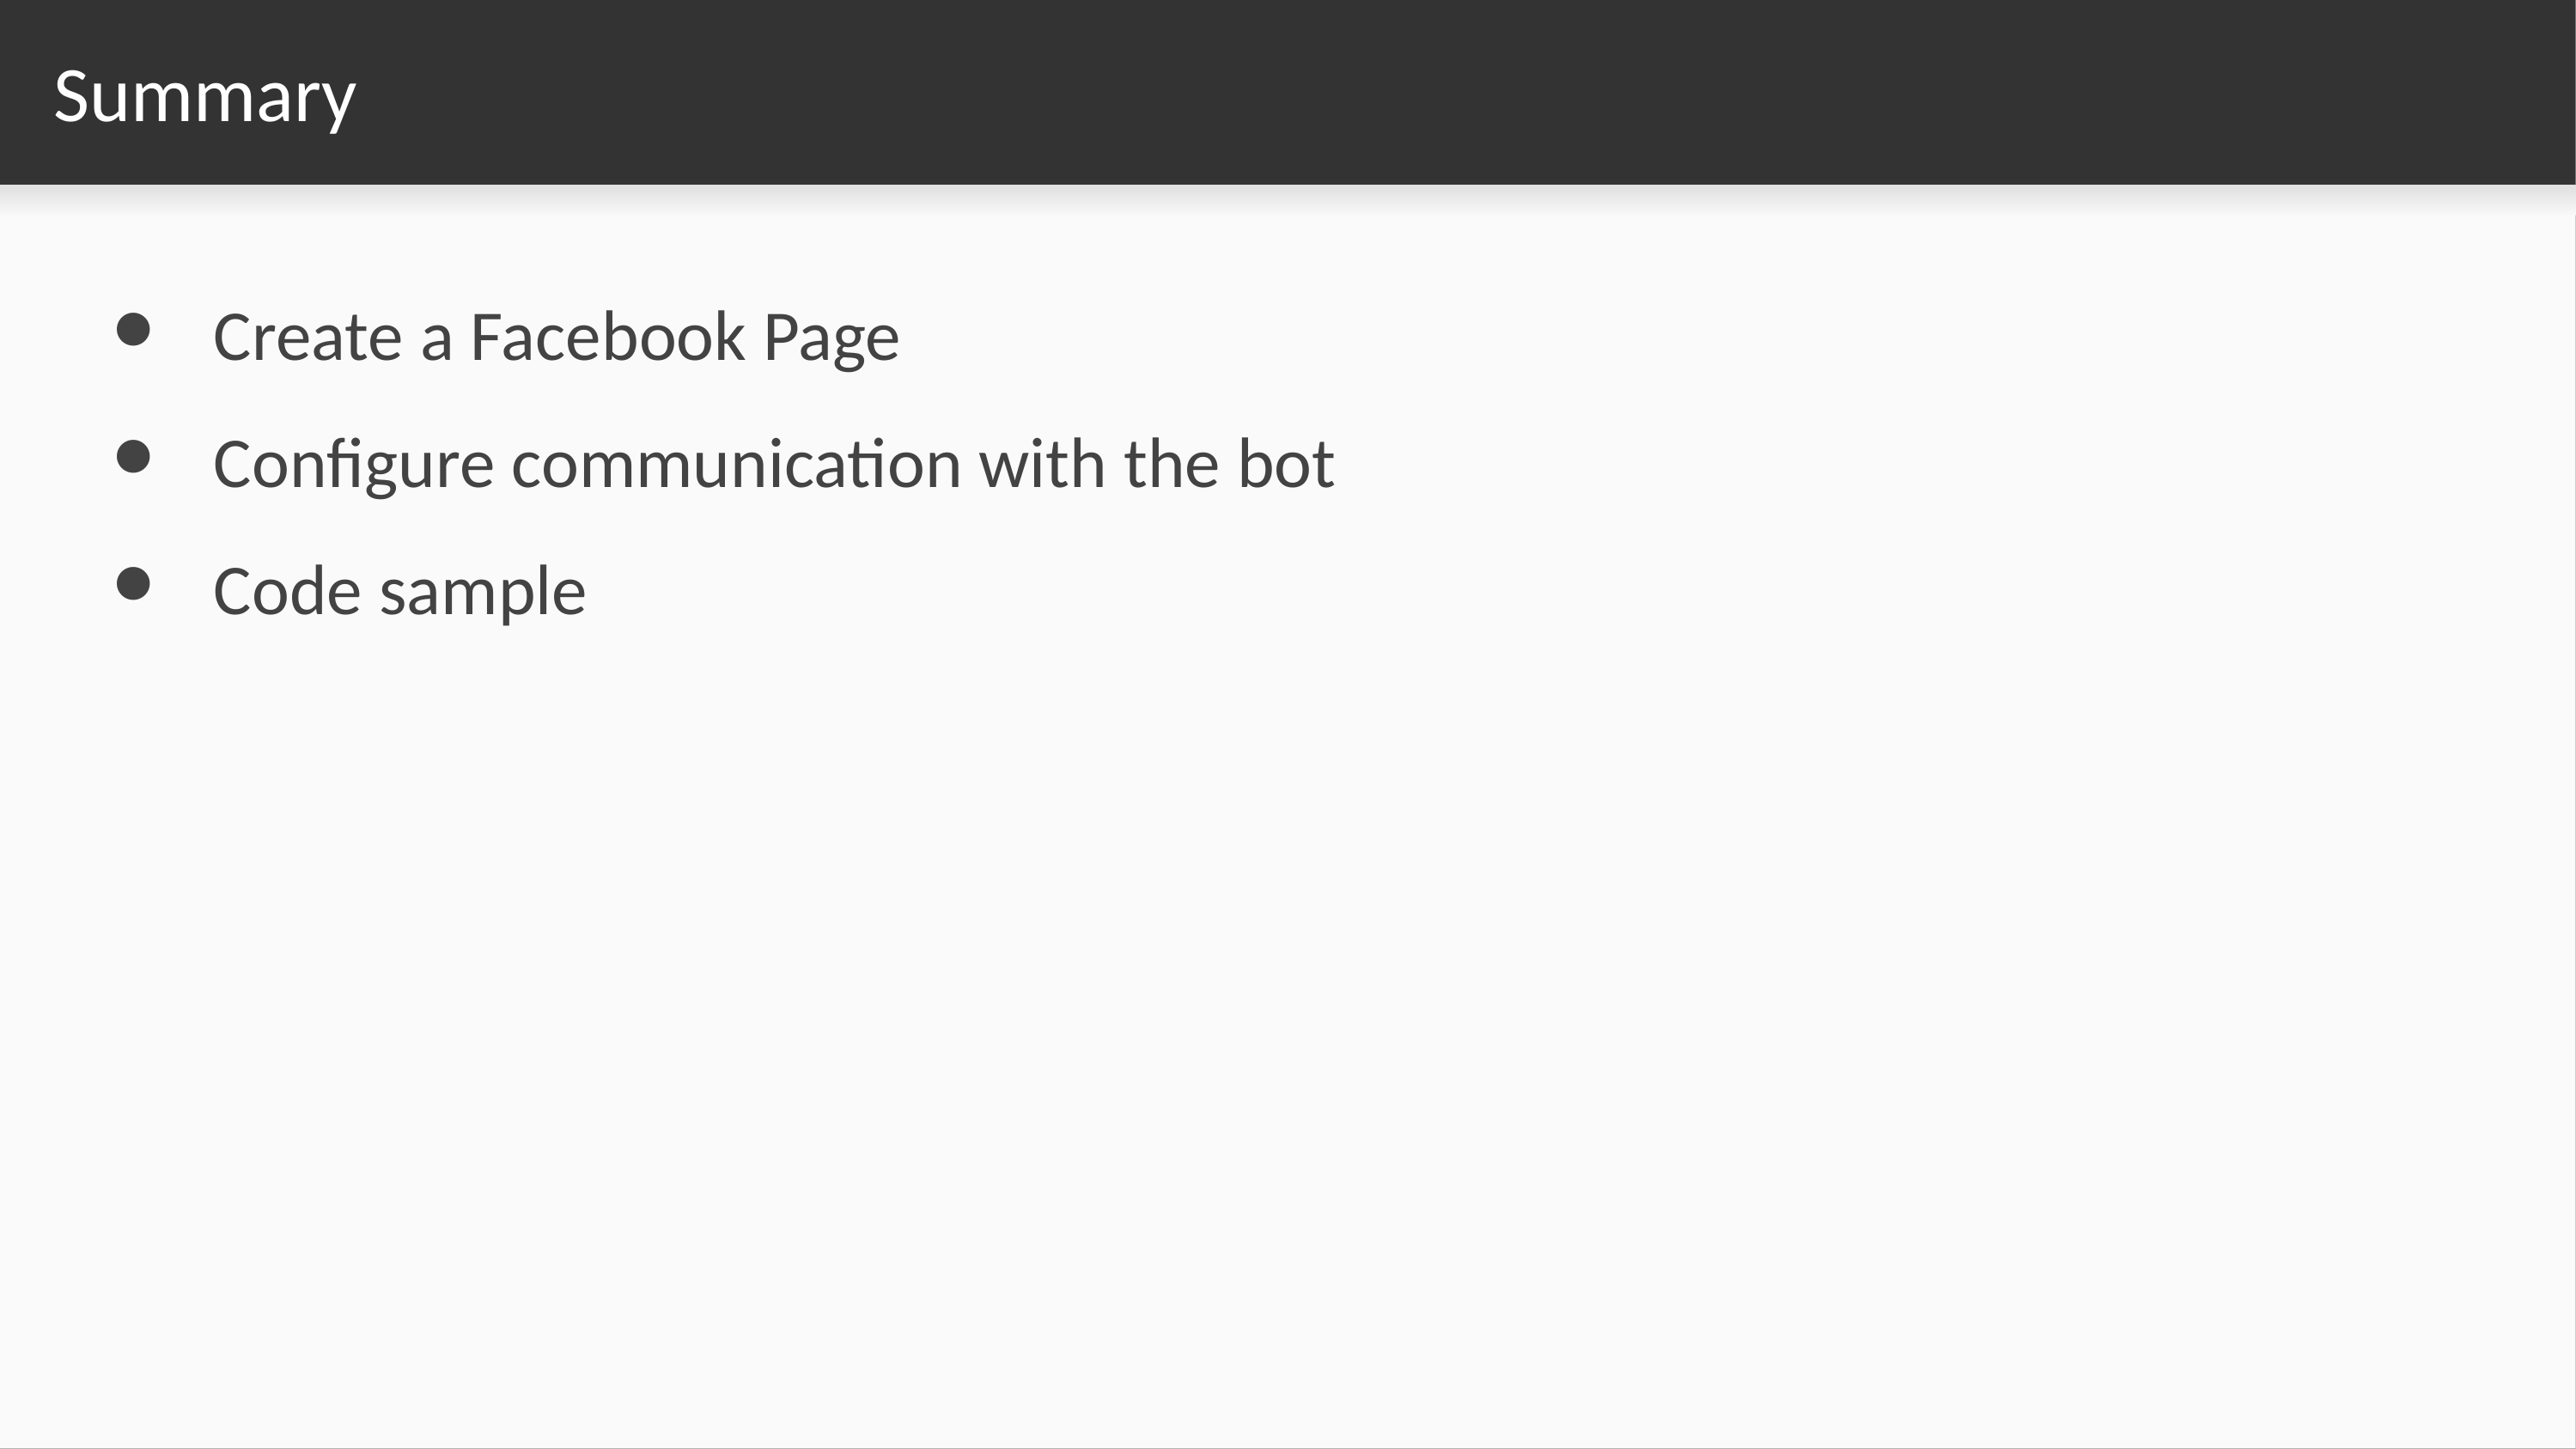

# Summary
Create a Facebook Page
Configure communication with the bot
Code sample